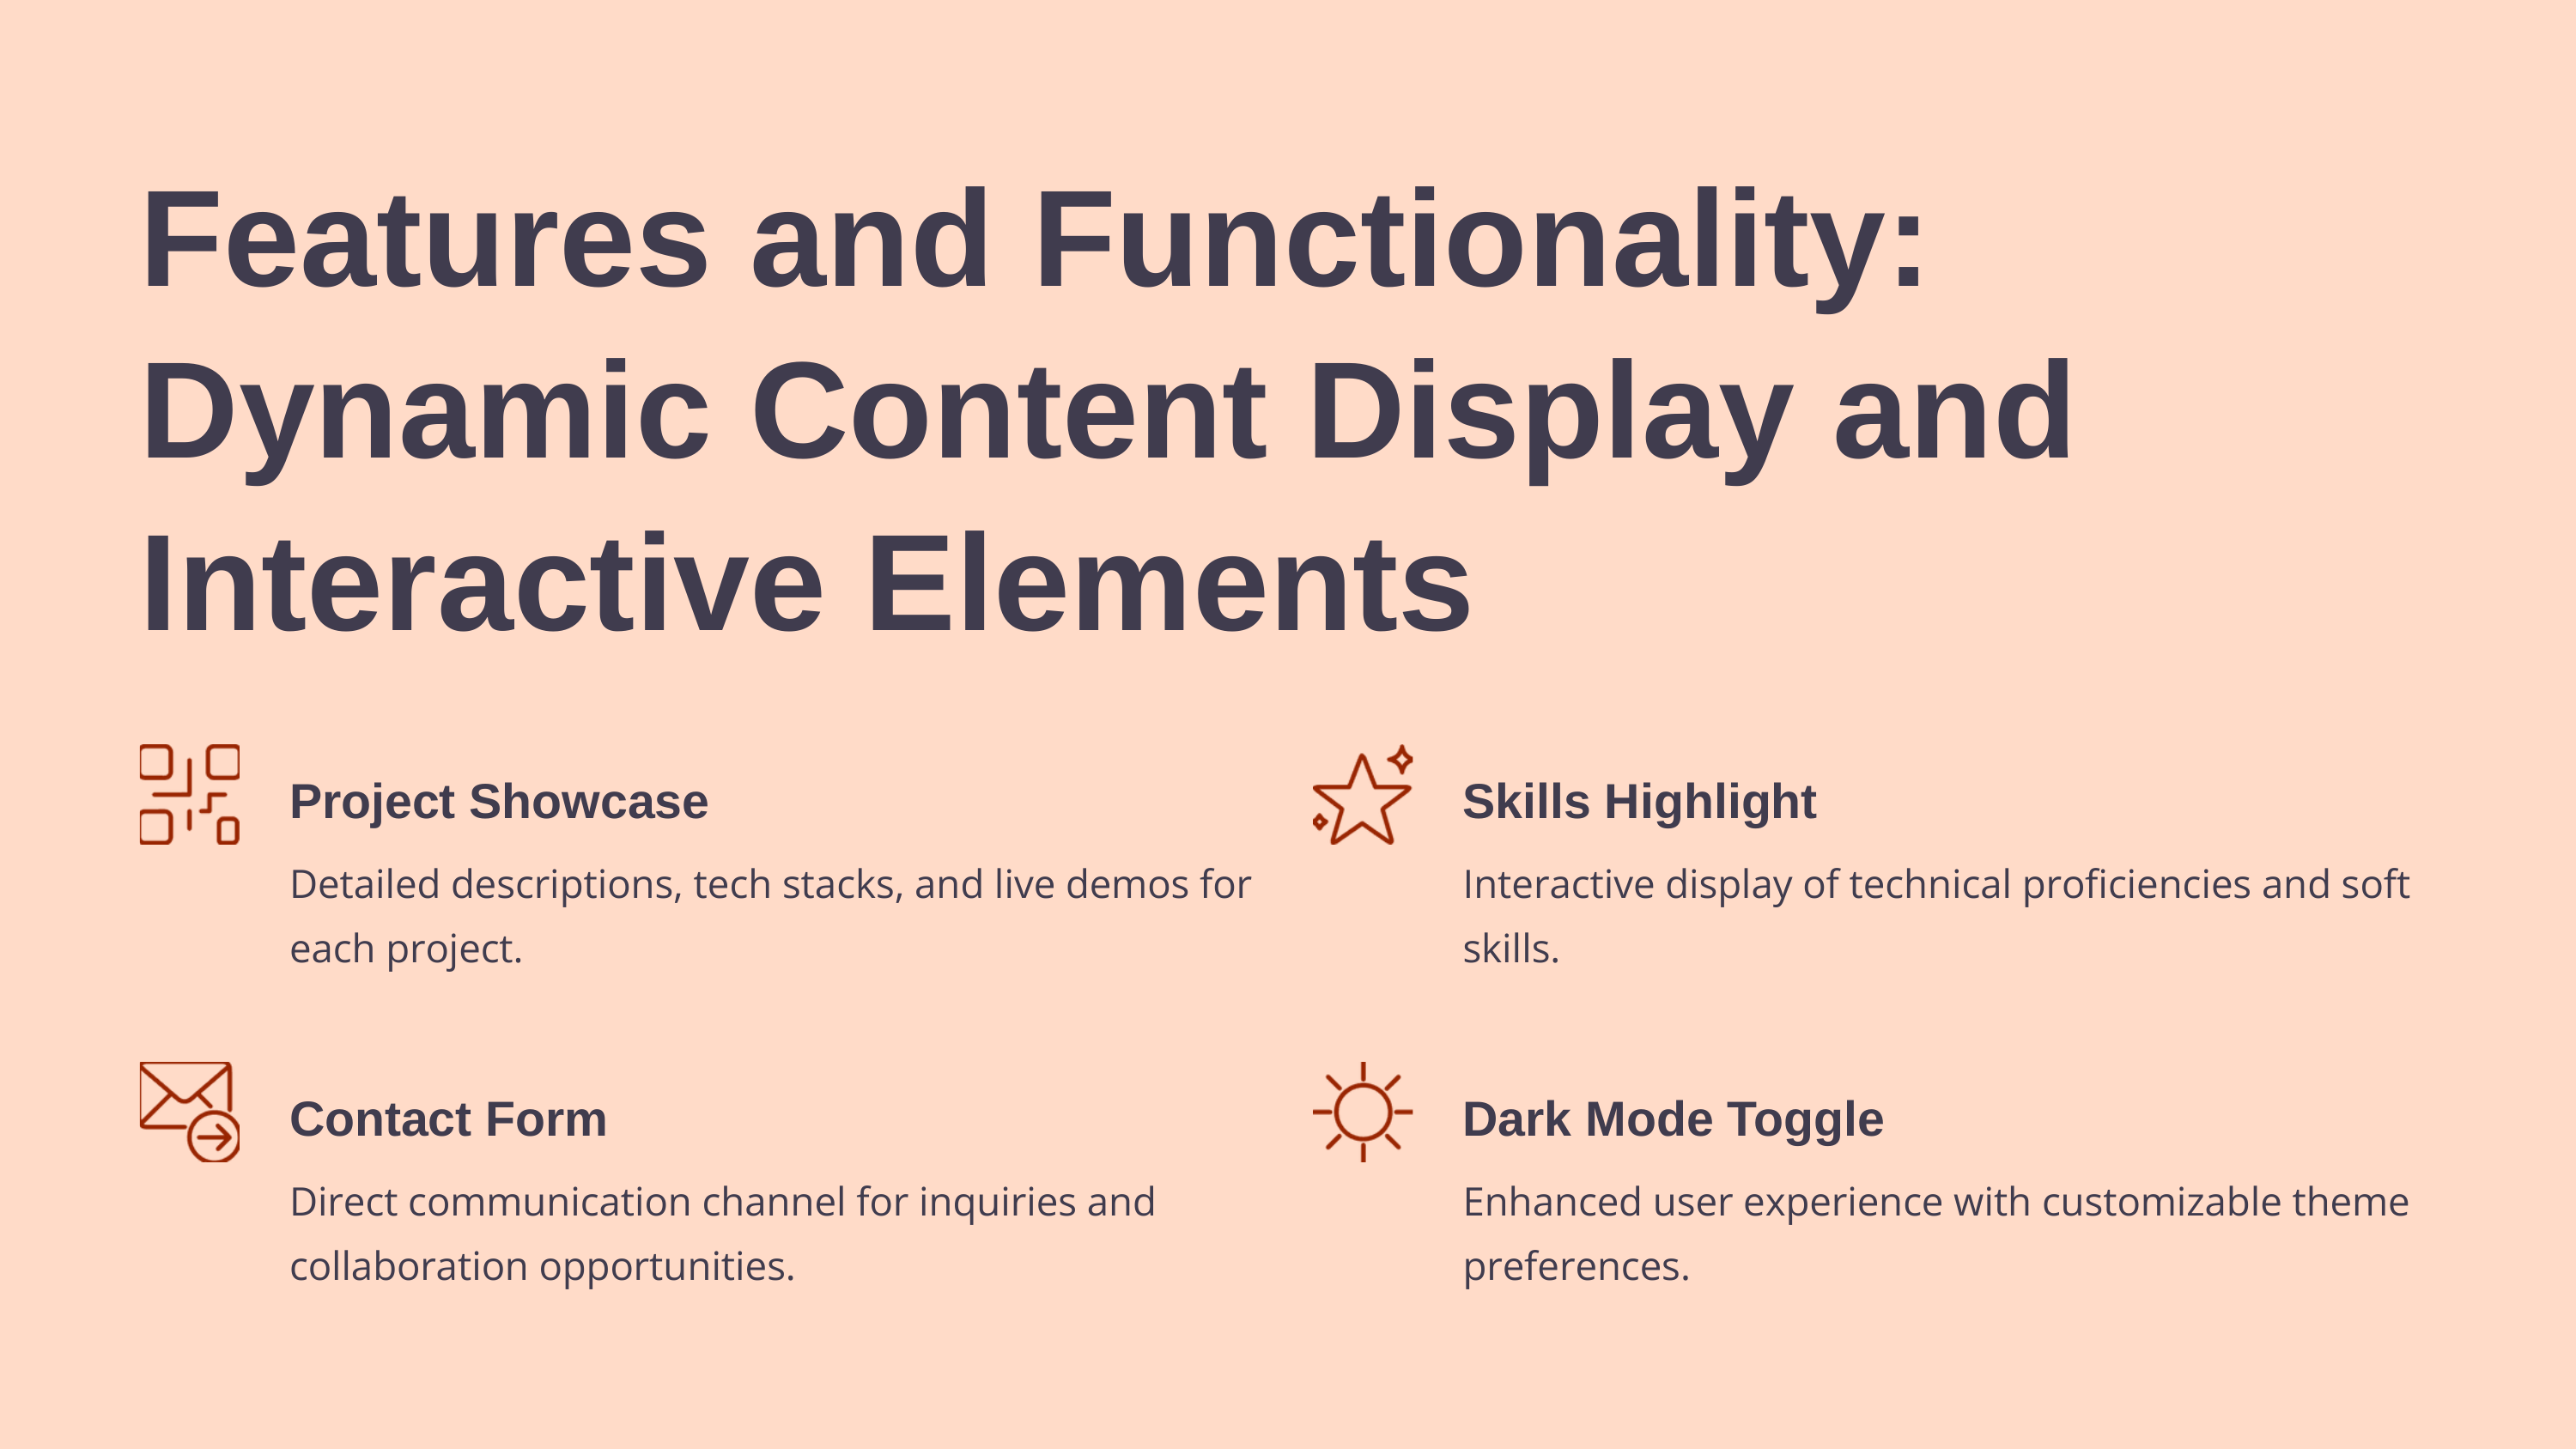

Features and Functionality: Dynamic Content Display and Interactive Elements

Project Showcase
Skills Highlight
Detailed descriptions, tech stacks, and live demos for each project.
Interactive display of technical proficiencies and soft skills.

Contact Form
Dark Mode Toggle
Direct communication channel for inquiries and collaboration opportunities.
Enhanced user experience with customizable theme preferences.